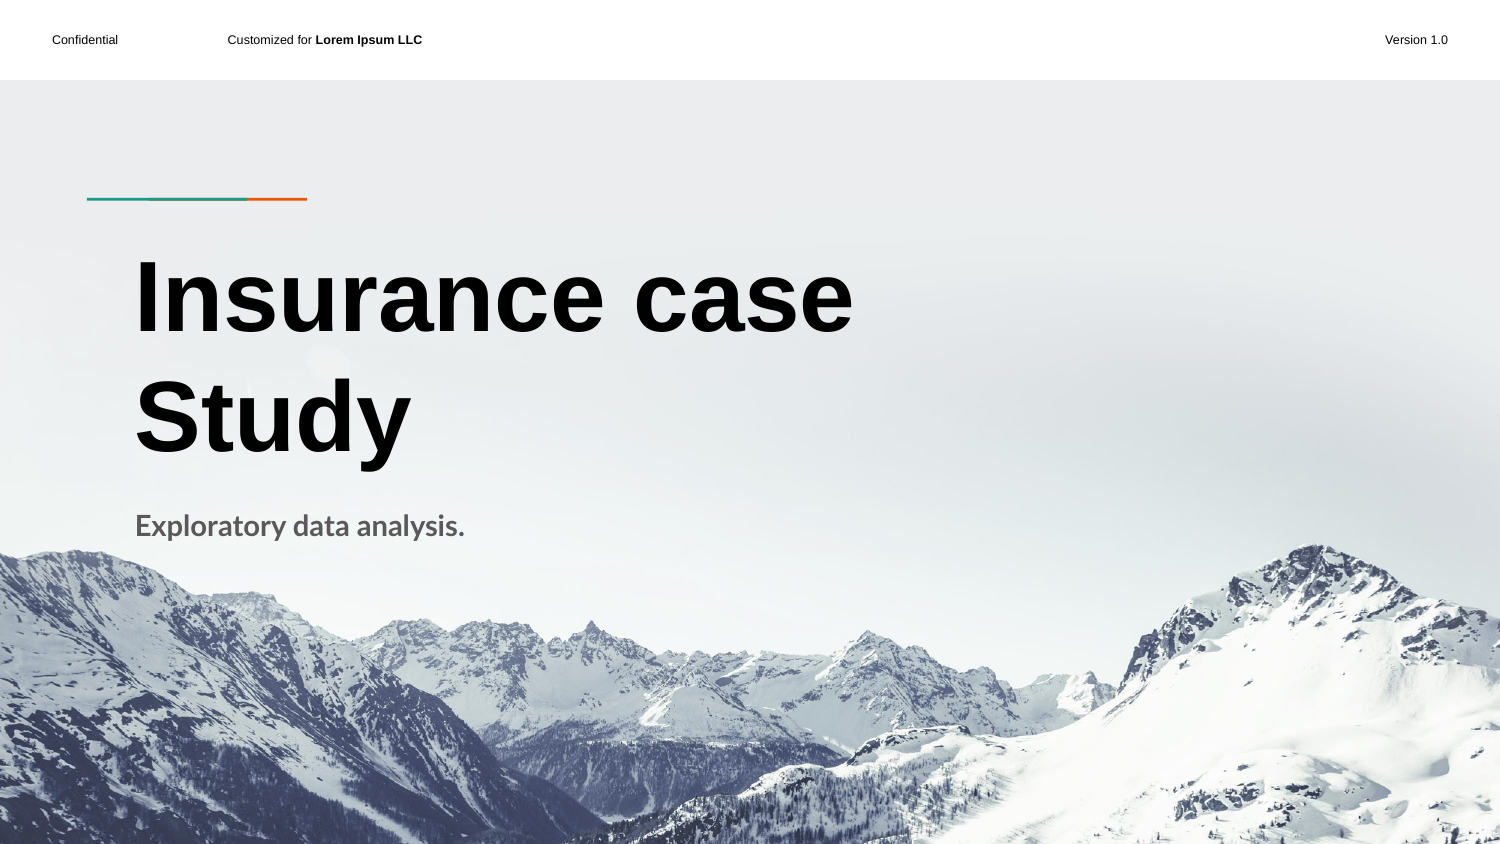

# Insurance case
Study
Exploratory data analysis.